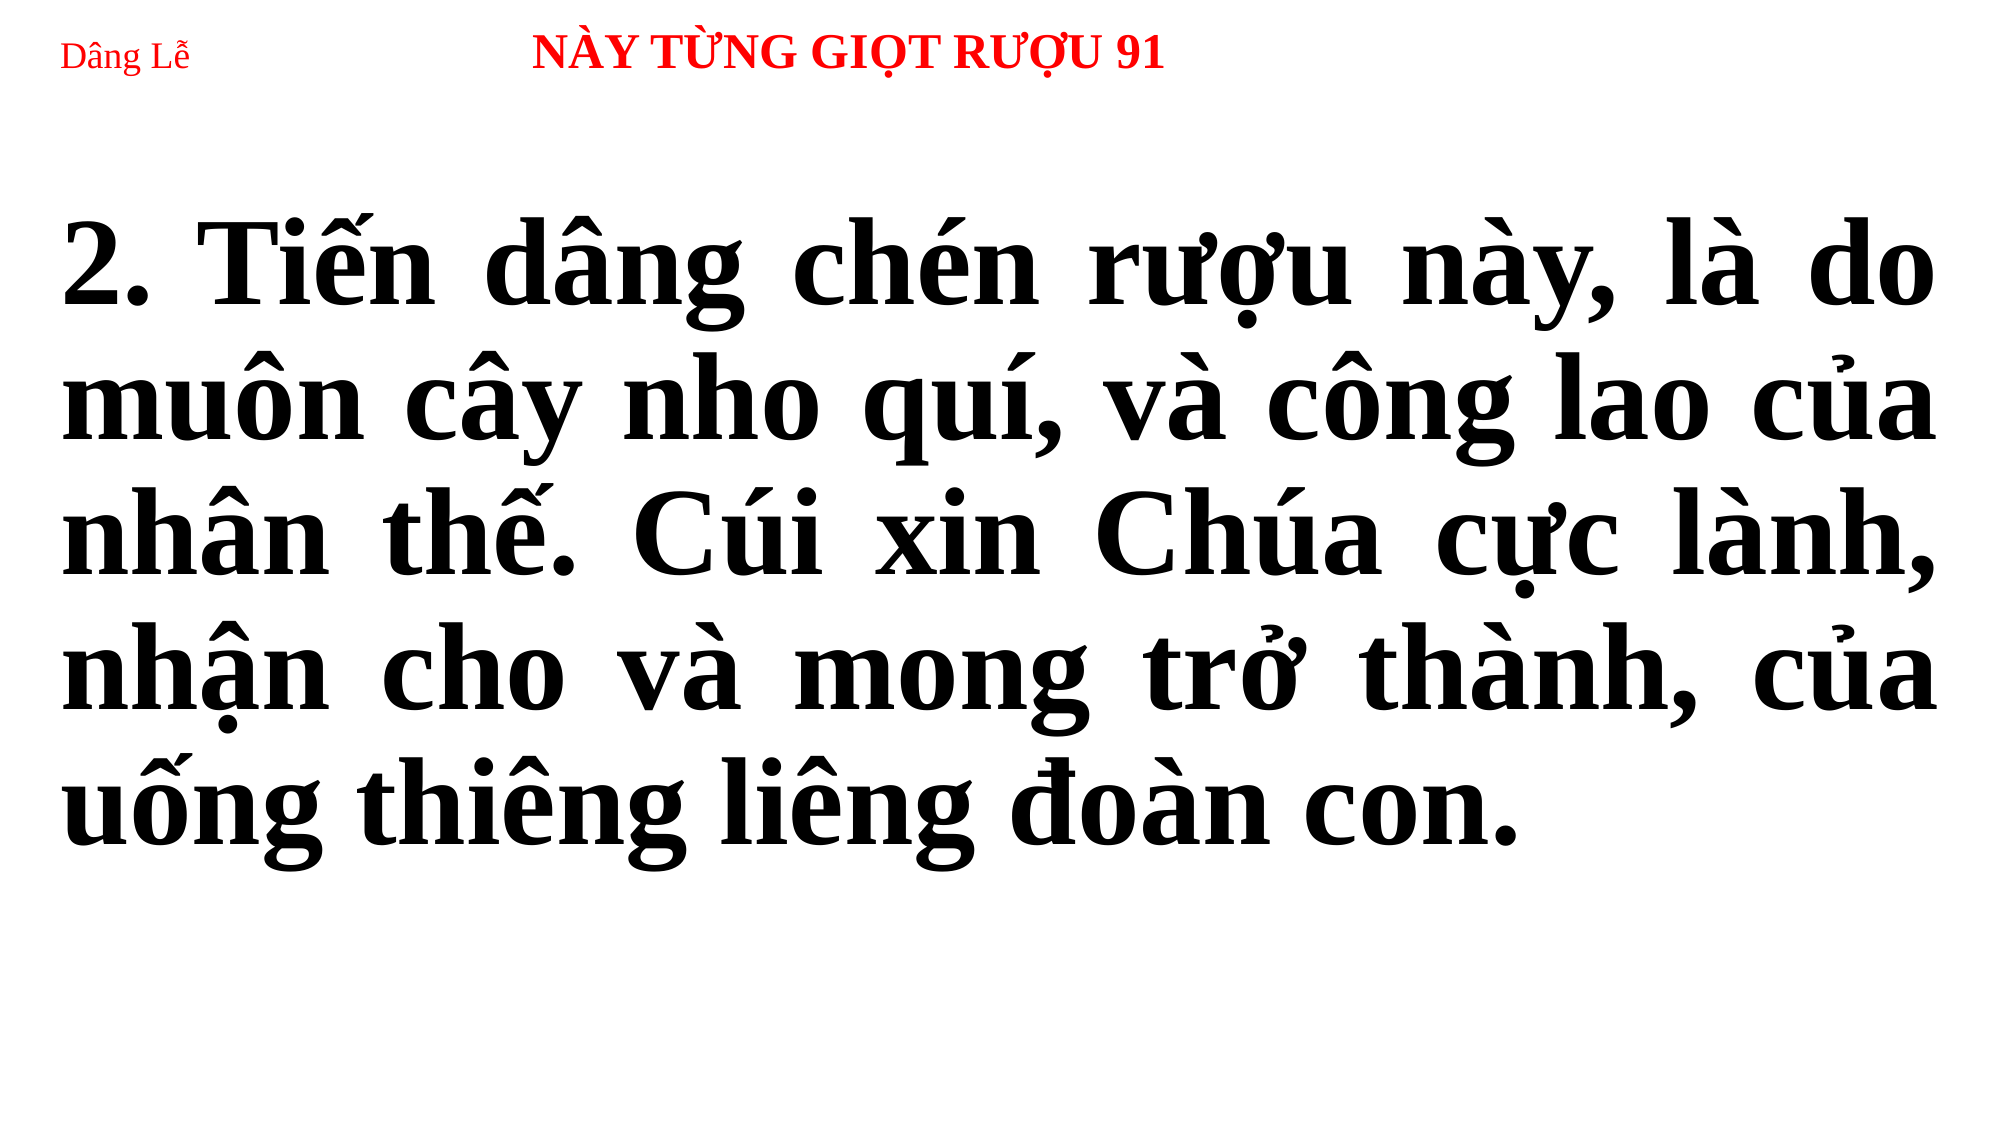

# Dâng Lễ                                    NÀY TỪNG GIỌT RƯỢU 91
2. Tiến dâng chén rượu này, là do muôn cây nho quí, và công lao của nhân thế. Cúi xin Chúa cực lành, nhận cho và mong trở thành, của uống thiêng liêng đoàn con.